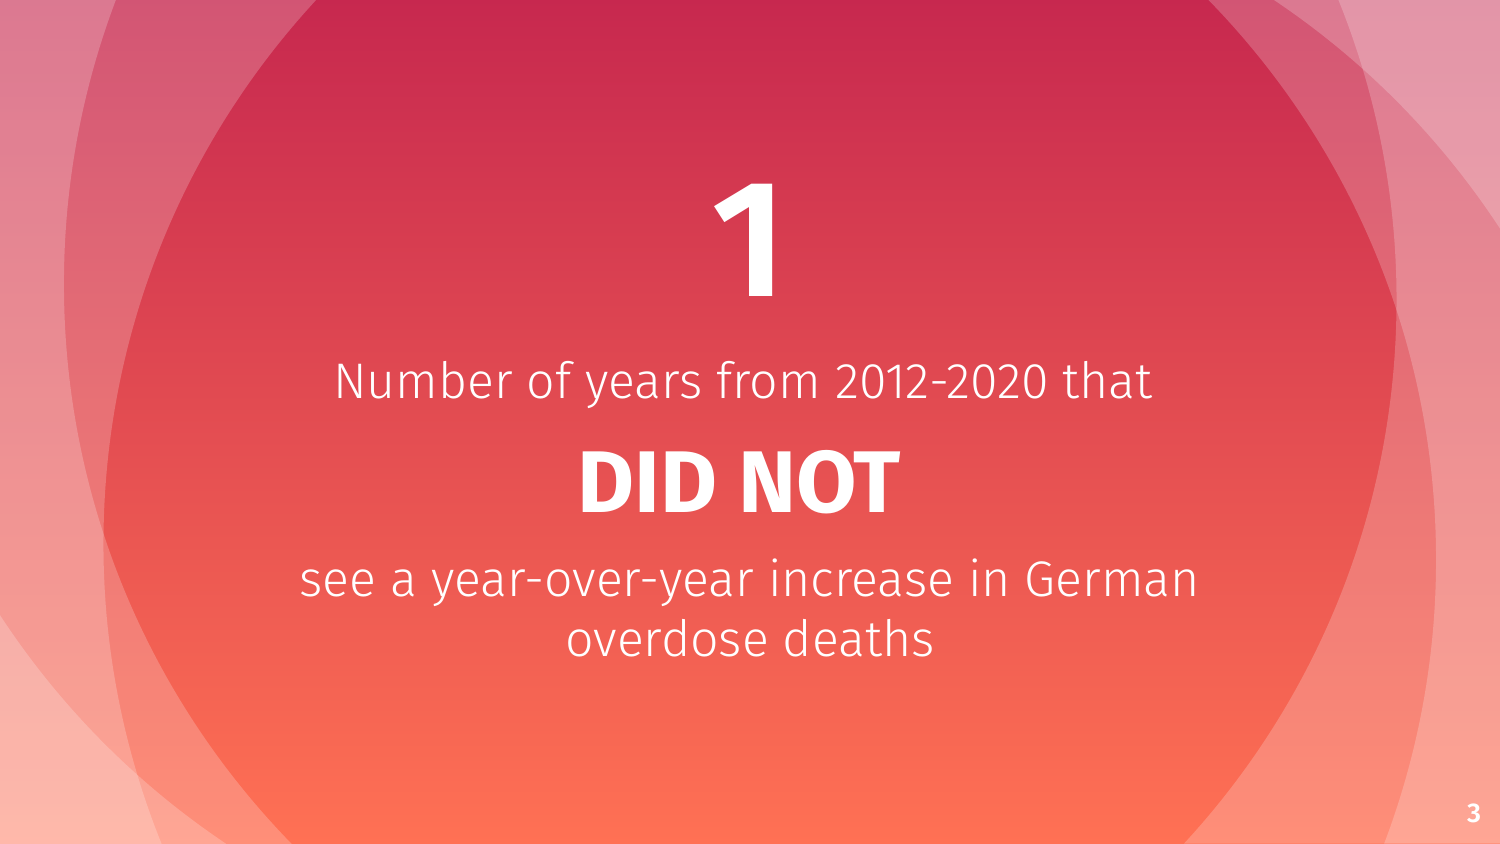

1
Number of years from 2012-2020 that
DID NOT
see a year-over-year increase in German overdose deaths
3